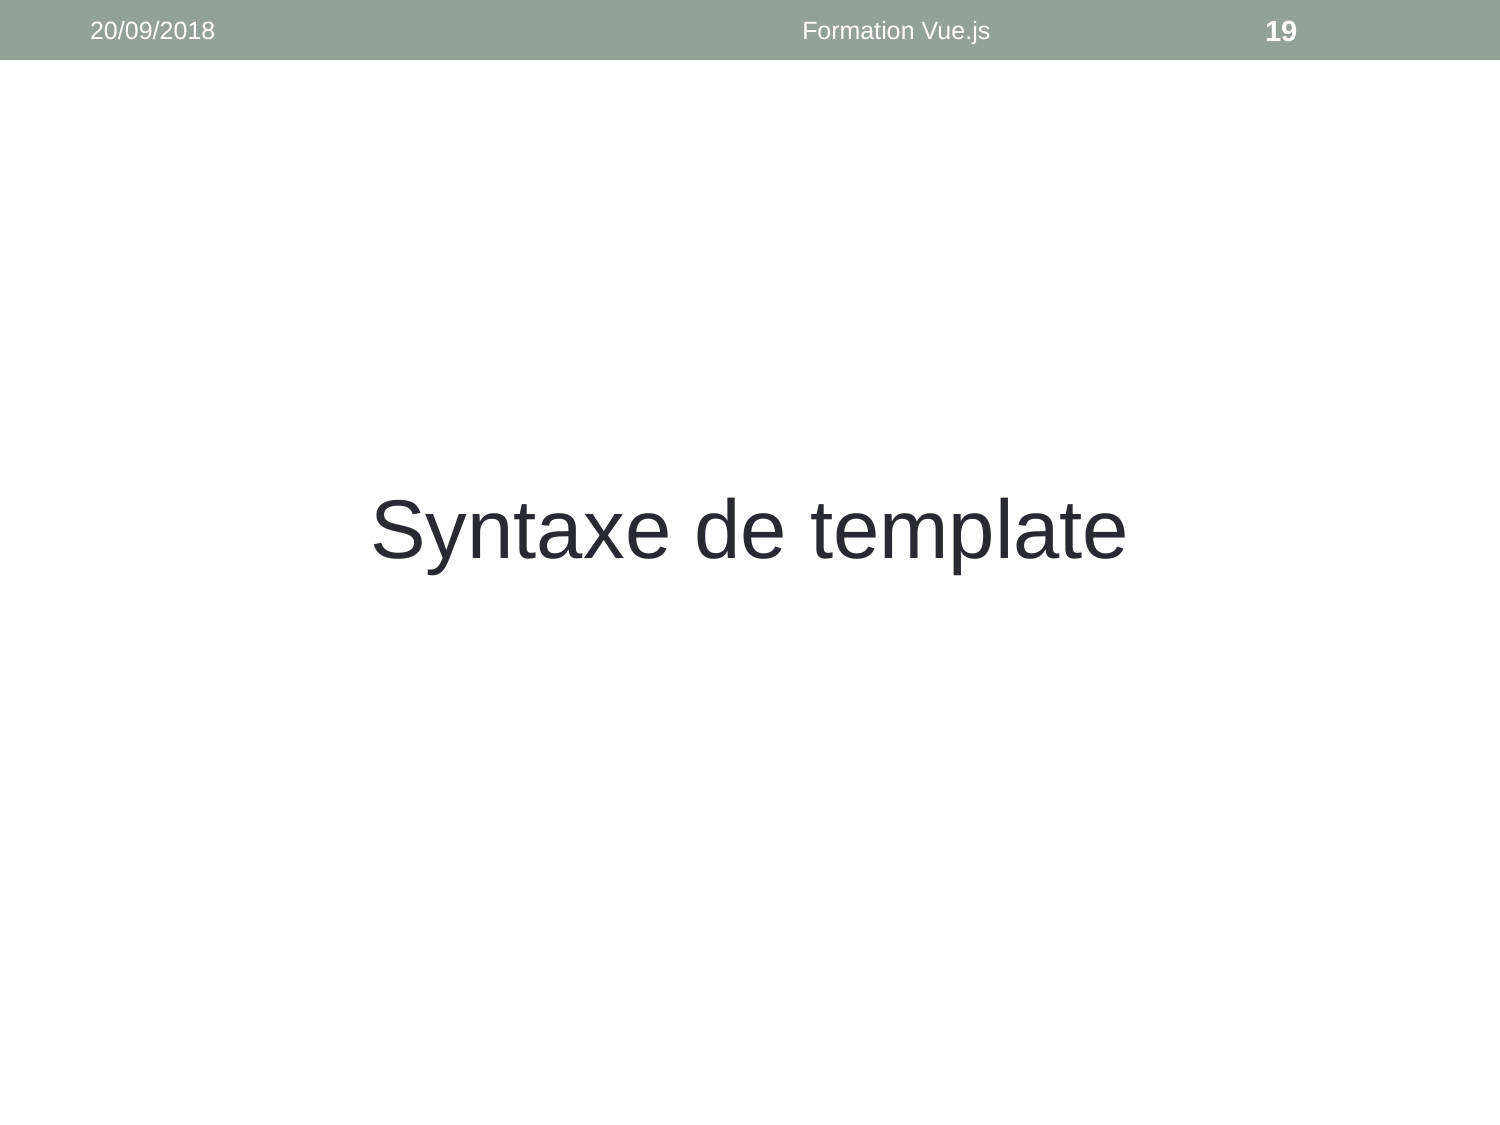

20/09/2018
Formation Vue.js
19
Syntaxe de template